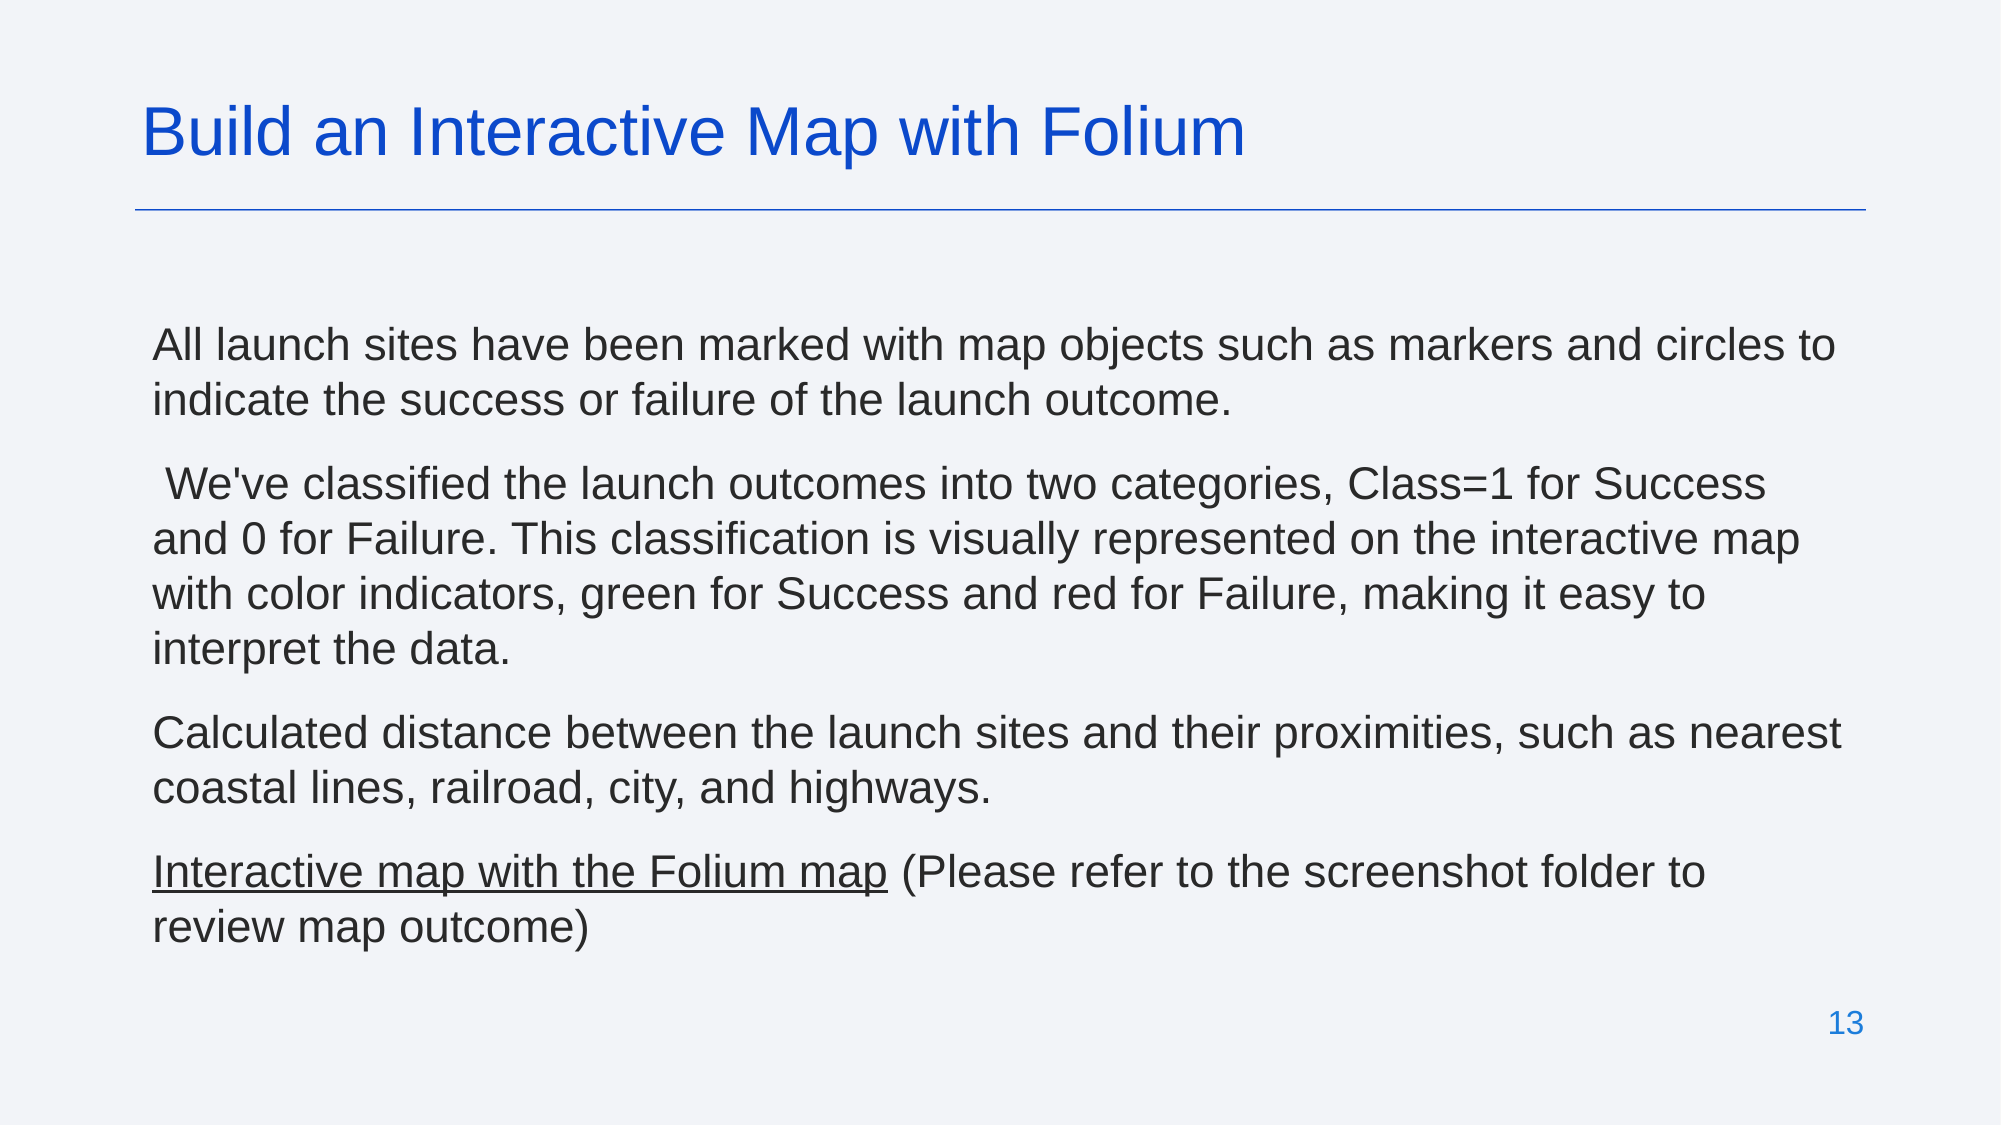

Build an Interactive Map with Folium
All launch sites have been marked with map objects such as markers and circles to indicate the success or failure of the launch outcome.
 We've classified the launch outcomes into two categories, Class=1 for Success and 0 for Failure. This classification is visually represented on the interactive map with color indicators, green for Success and red for Failure, making it easy to interpret the data.
Calculated distance between the launch sites and their proximities, such as nearest coastal lines, railroad, city, and highways.
Interactive map with the Folium map (Please refer to the screenshot folder to review map outcome)

13